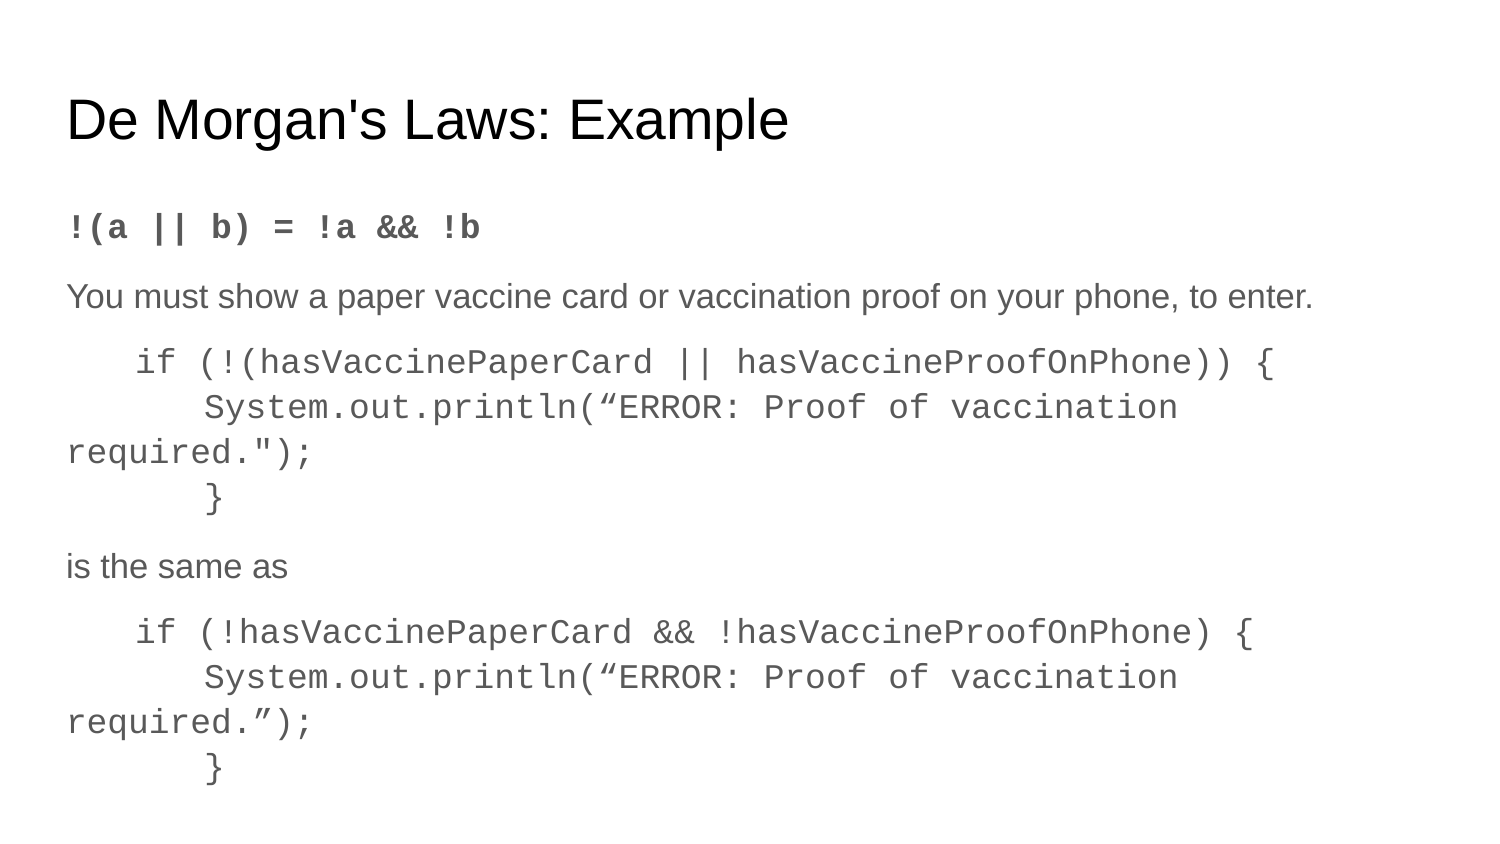

# De Morgan's Laws: Example
!(a || b) = !a && !b
You must show a paper vaccine card or vaccination proof on your phone, to enter.
if (!(hasVaccinePaperCard || hasVaccineProofOnPhone)) {
		System.out.println(“ERROR: Proof of vaccination required.");
	}
is the same as
if (!hasVaccinePaperCard && !hasVaccineProofOnPhone) {
		System.out.println(“ERROR: Proof of vaccination required.”);
	}